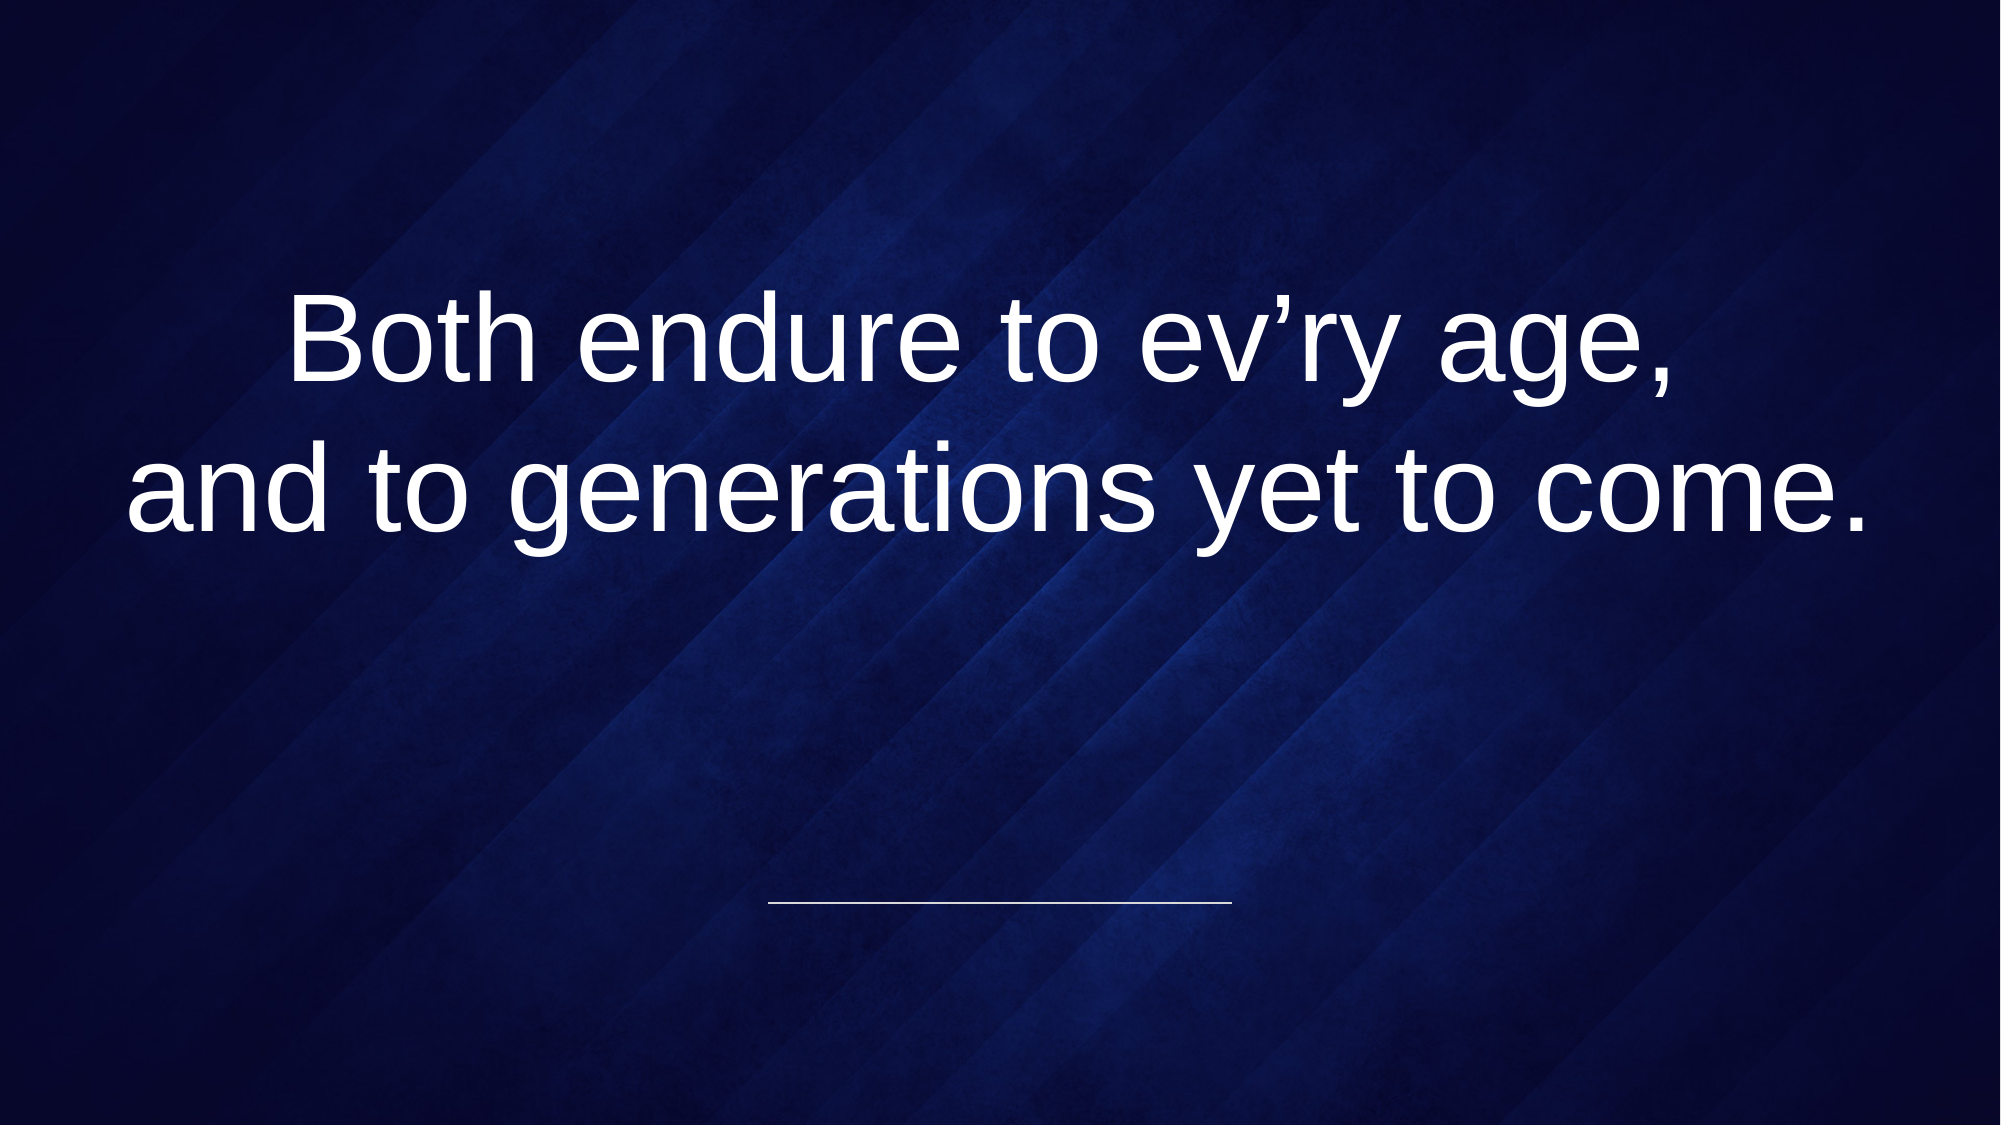

# Both endure to ev’ry age, and to generations yet to come.